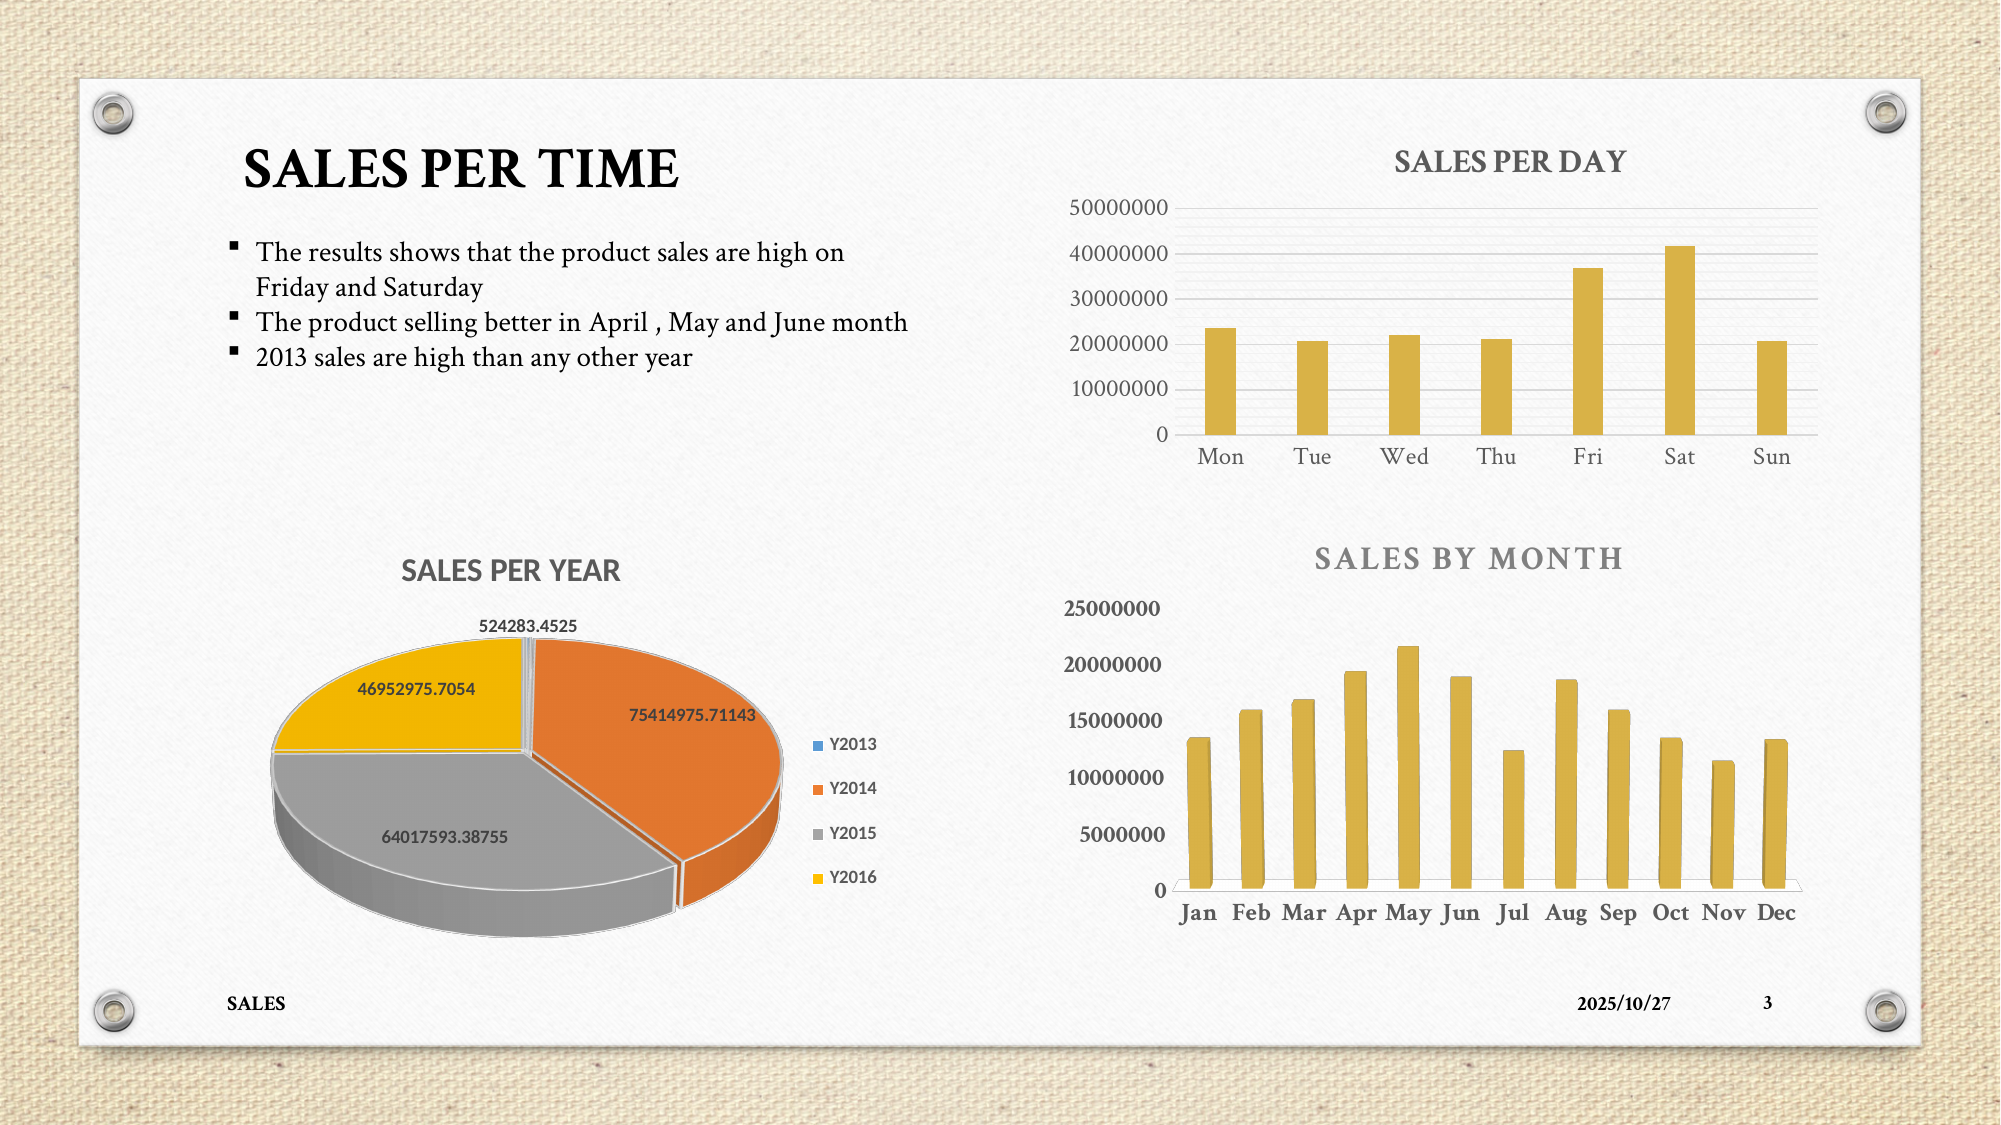

SALES PER TIME

### Chart: SALES PER DAY

| Category | Total |
|---|---|
| Mon | 23603268.280209992 |
| Tue | 20734543.567050003 |
| Wed | 22029489.59367999 |
| Thu | 21162713.741740003 |
| Fri | 36797095.53471998 |
| Sat | 41857089.00425998 |
| Sun | 20725628.535220012 |
The results shows that the product sales are high on Friday and Saturday
The product selling better in April , May and June month
2013 sales are high than any other year

[unsupported chart]

[unsupported chart]

SALES
2025/10/27
3